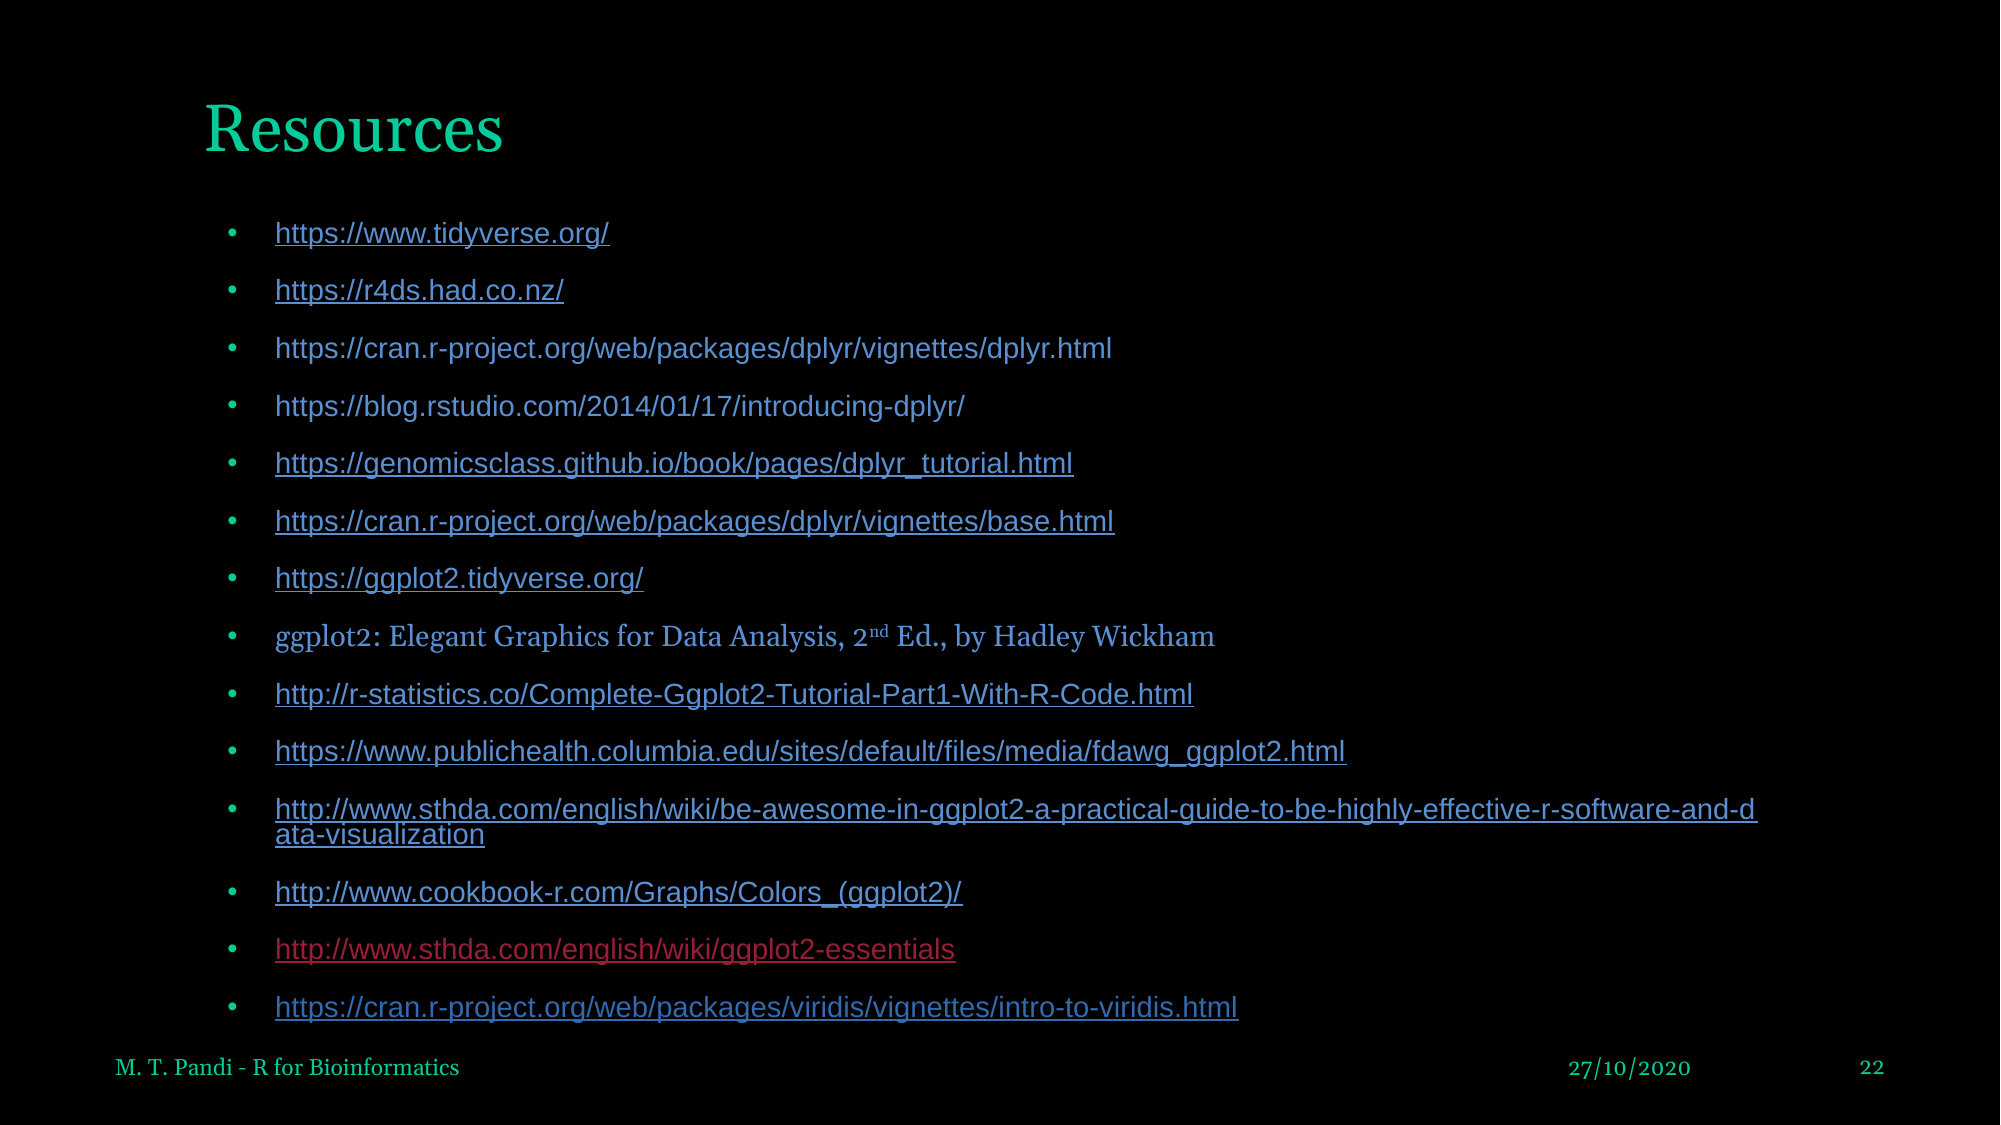

# Resources
https://www.tidyverse.org/
https://r4ds.had.co.nz/
https://cran.r-project.org/web/packages/dplyr/vignettes/dplyr.html
https://blog.rstudio.com/2014/01/17/introducing-dplyr/
https://genomicsclass.github.io/book/pages/dplyr_tutorial.html
https://cran.r-project.org/web/packages/dplyr/vignettes/base.html
https://ggplot2.tidyverse.org/
ggplot2: Elegant Graphics for Data Analysis, 2nd Ed., by Hadley Wickham
http://r-statistics.co/Complete-Ggplot2-Tutorial-Part1-With-R-Code.html
https://www.publichealth.columbia.edu/sites/default/files/media/fdawg_ggplot2.html
http://www.sthda.com/english/wiki/be-awesome-in-ggplot2-a-practical-guide-to-be-highly-effective-r-software-and-data-visualization
http://www.cookbook-r.com/Graphs/Colors_(ggplot2)/
http://www.sthda.com/english/wiki/ggplot2-essentials
https://cran.r-project.org/web/packages/viridis/vignettes/intro-to-viridis.html

M. T. Pandi - R for Bioinformatics
27/10/2020
22